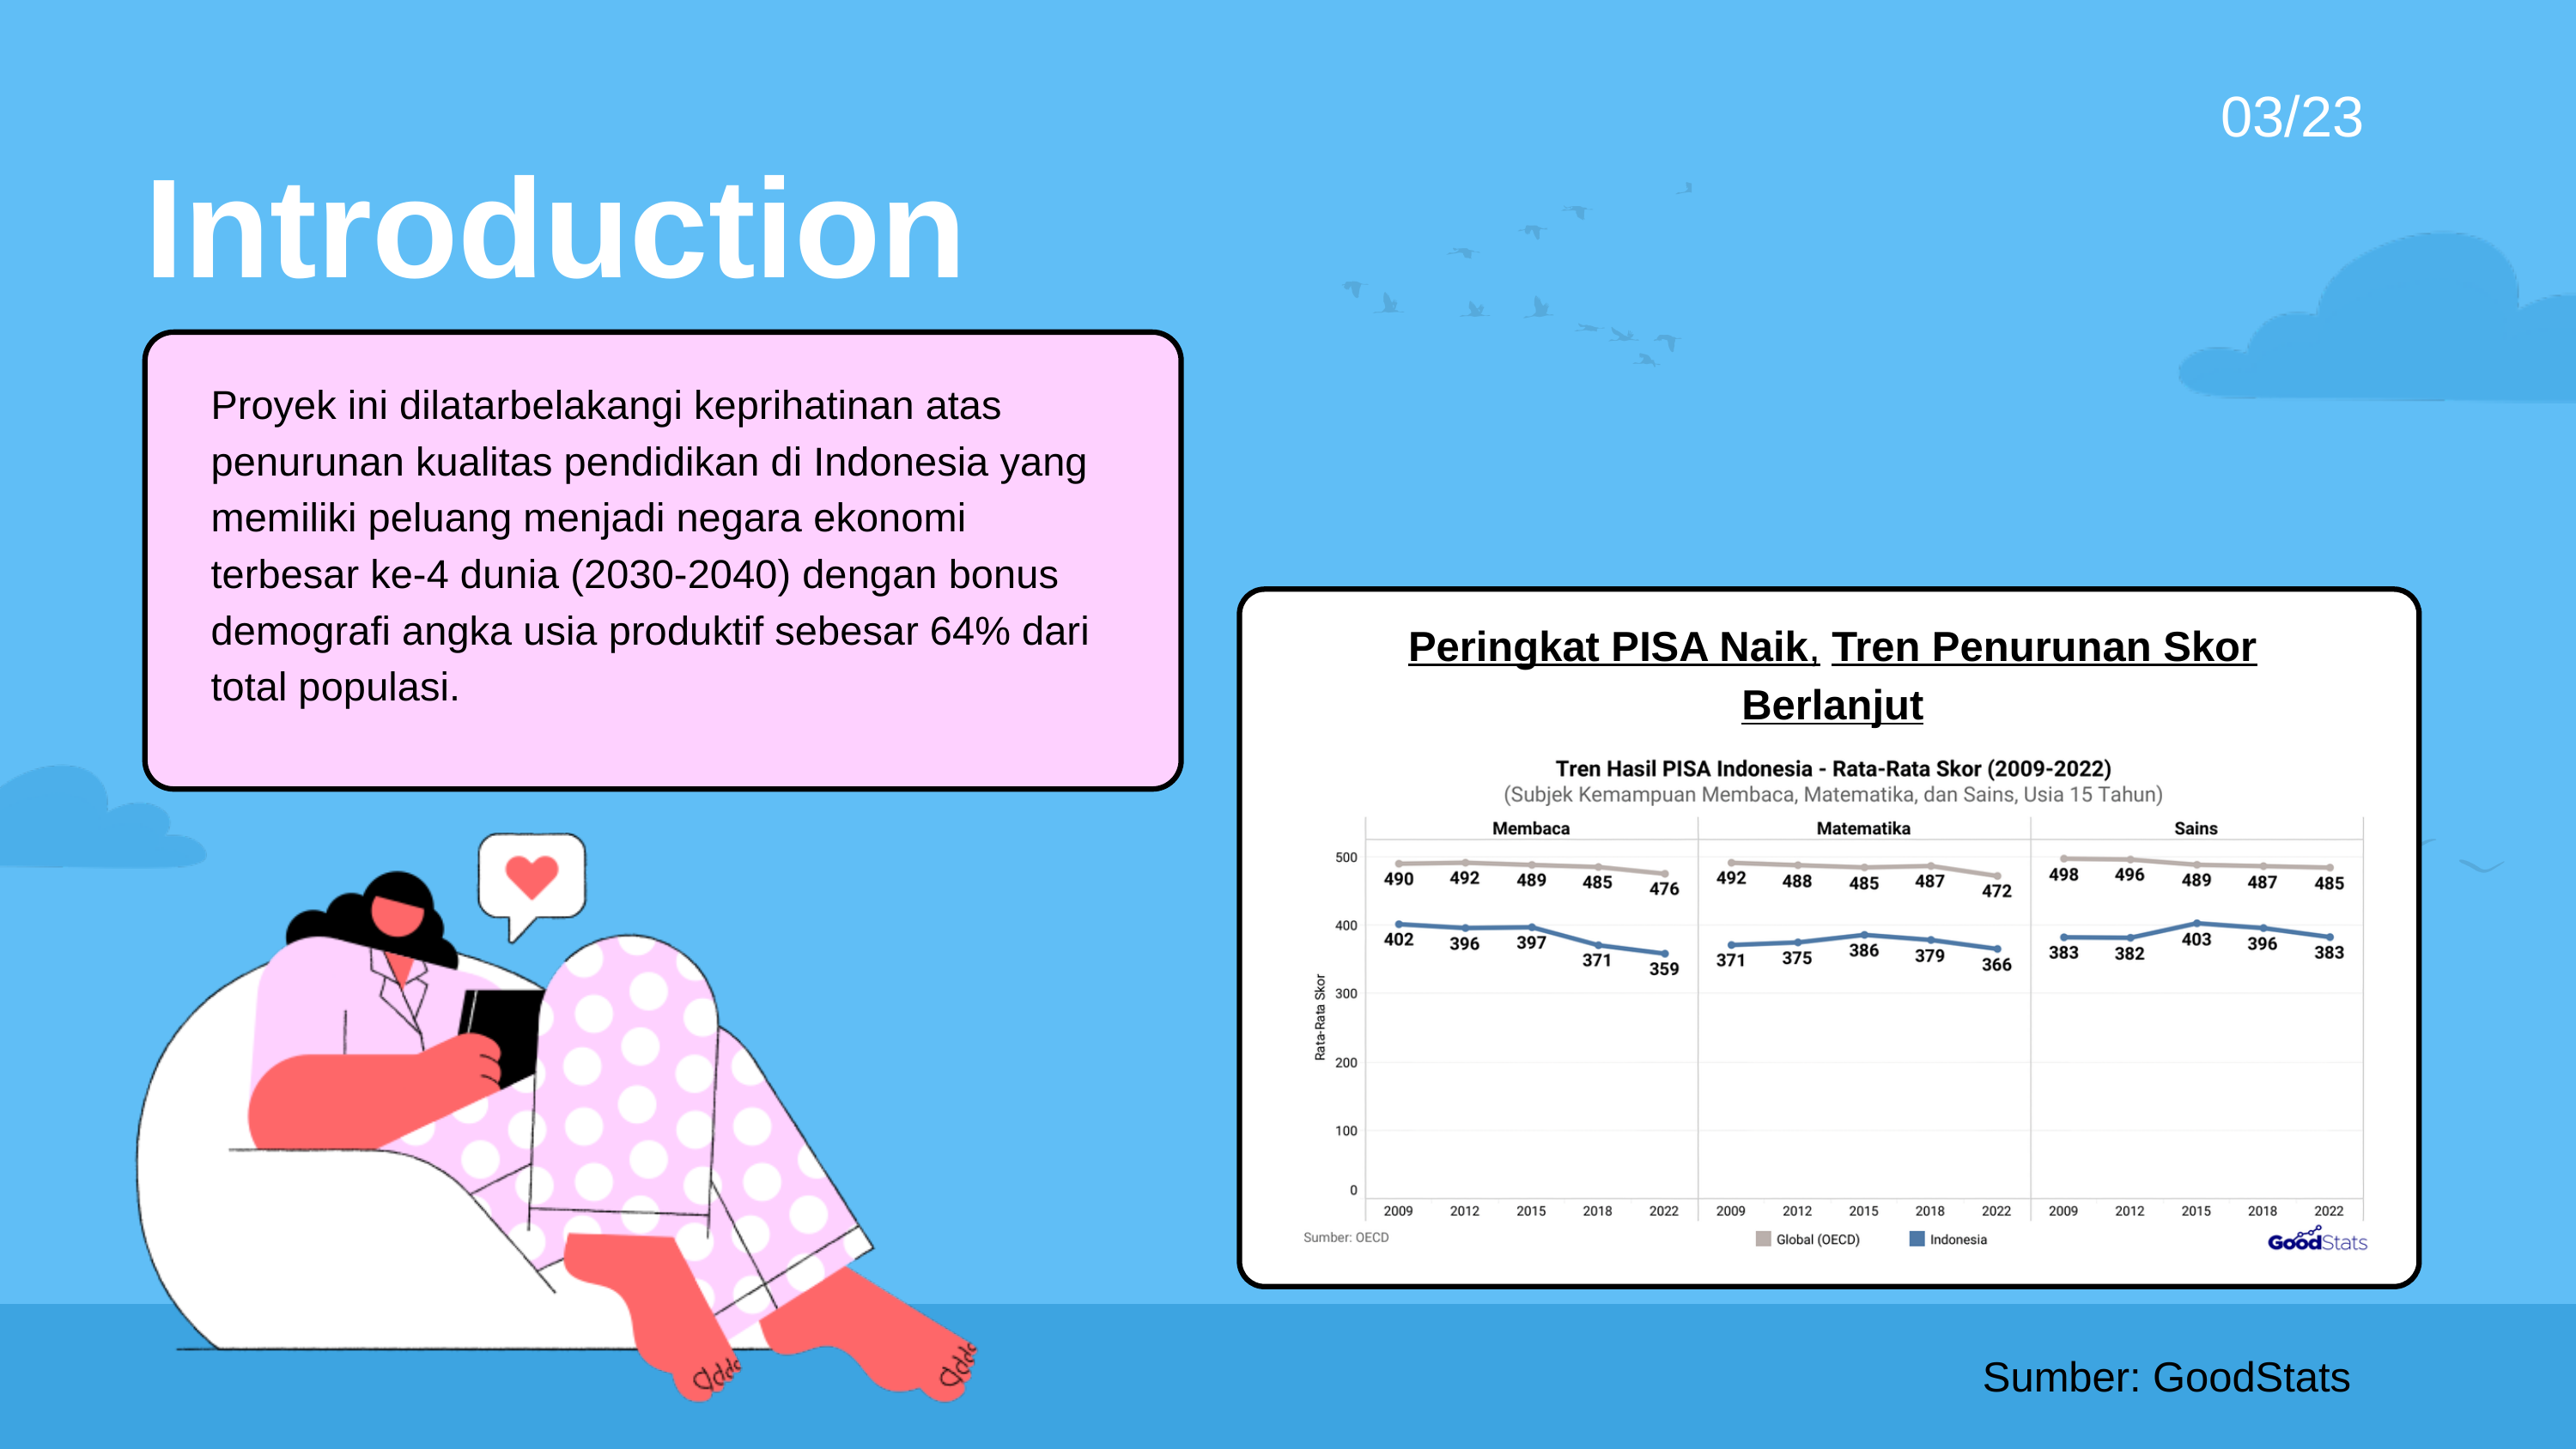

03/23
Introduction

Proyek ini dilatarbelakangi keprihatinan atas penurunan kualitas pendidikan di Indonesia yang memiliki peluang menjadi negara ekonomi terbesar ke-4 dunia (2030-2040) dengan bonus demografi angka usia produktif sebesar 64% dari total populasi.

Peringkat PISA Naik, Tren Penurunan Skor Berlanjut

Sumber: GoodStats